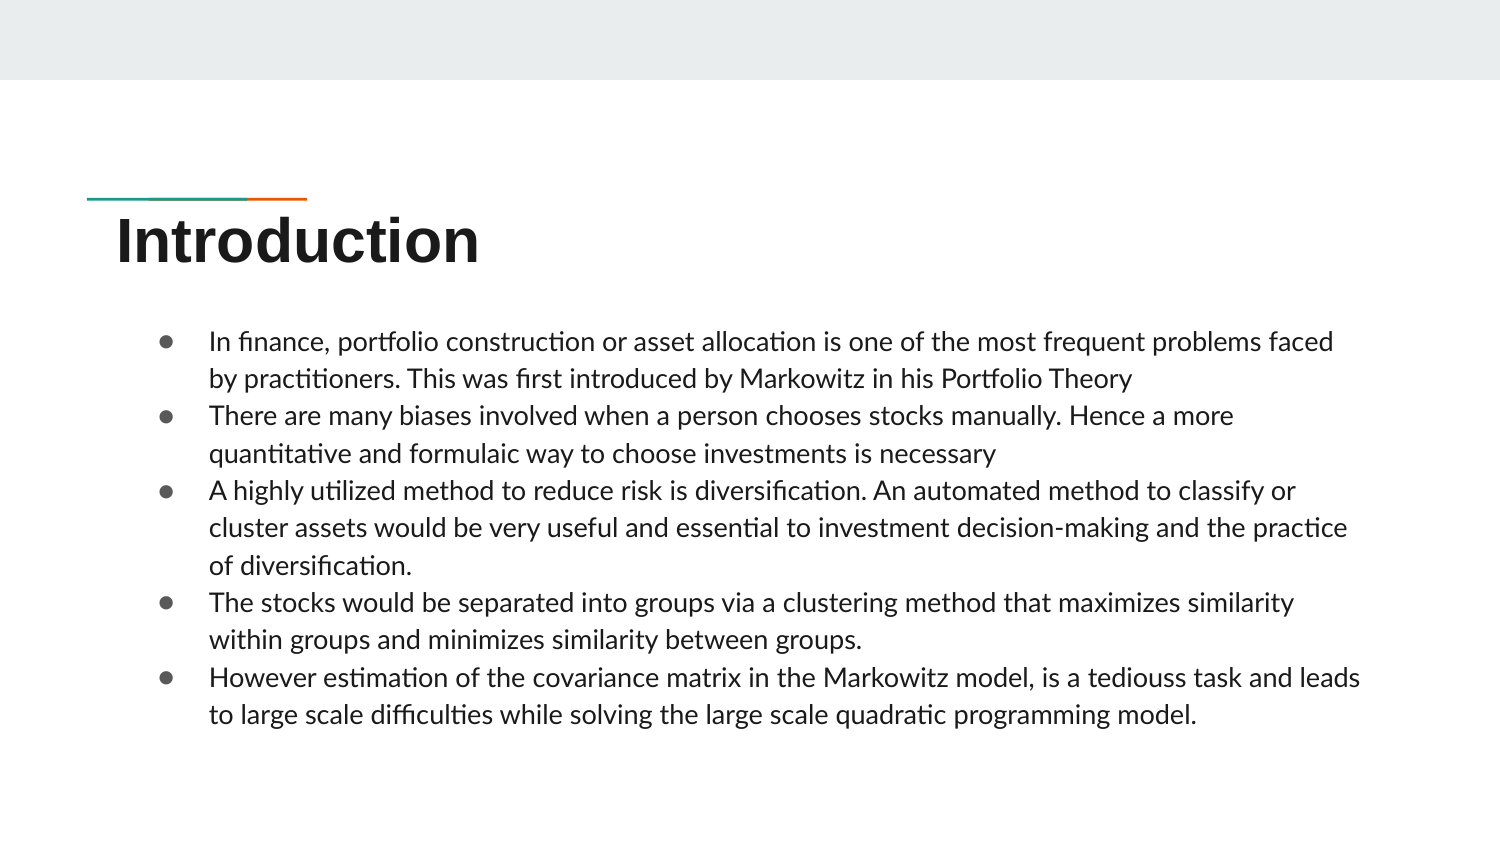

# Introduction
In finance, portfolio construction or asset allocation is one of the most frequent problems faced by practitioners. This was first introduced by Markowitz in his Portfolio Theory
There are many biases involved when a person chooses stocks manually. Hence a more quantitative and formulaic way to choose investments is necessary
A highly utilized method to reduce risk is diversification. An automated method to classify or cluster assets would be very useful and essential to investment decision-making and the practice of diversification.
The stocks would be separated into groups via a clustering method that maximizes similarity within groups and minimizes similarity between groups.
However estimation of the covariance matrix in the Markowitz model, is a tediouss task and leads to large scale difficulties while solving the large scale quadratic programming model.